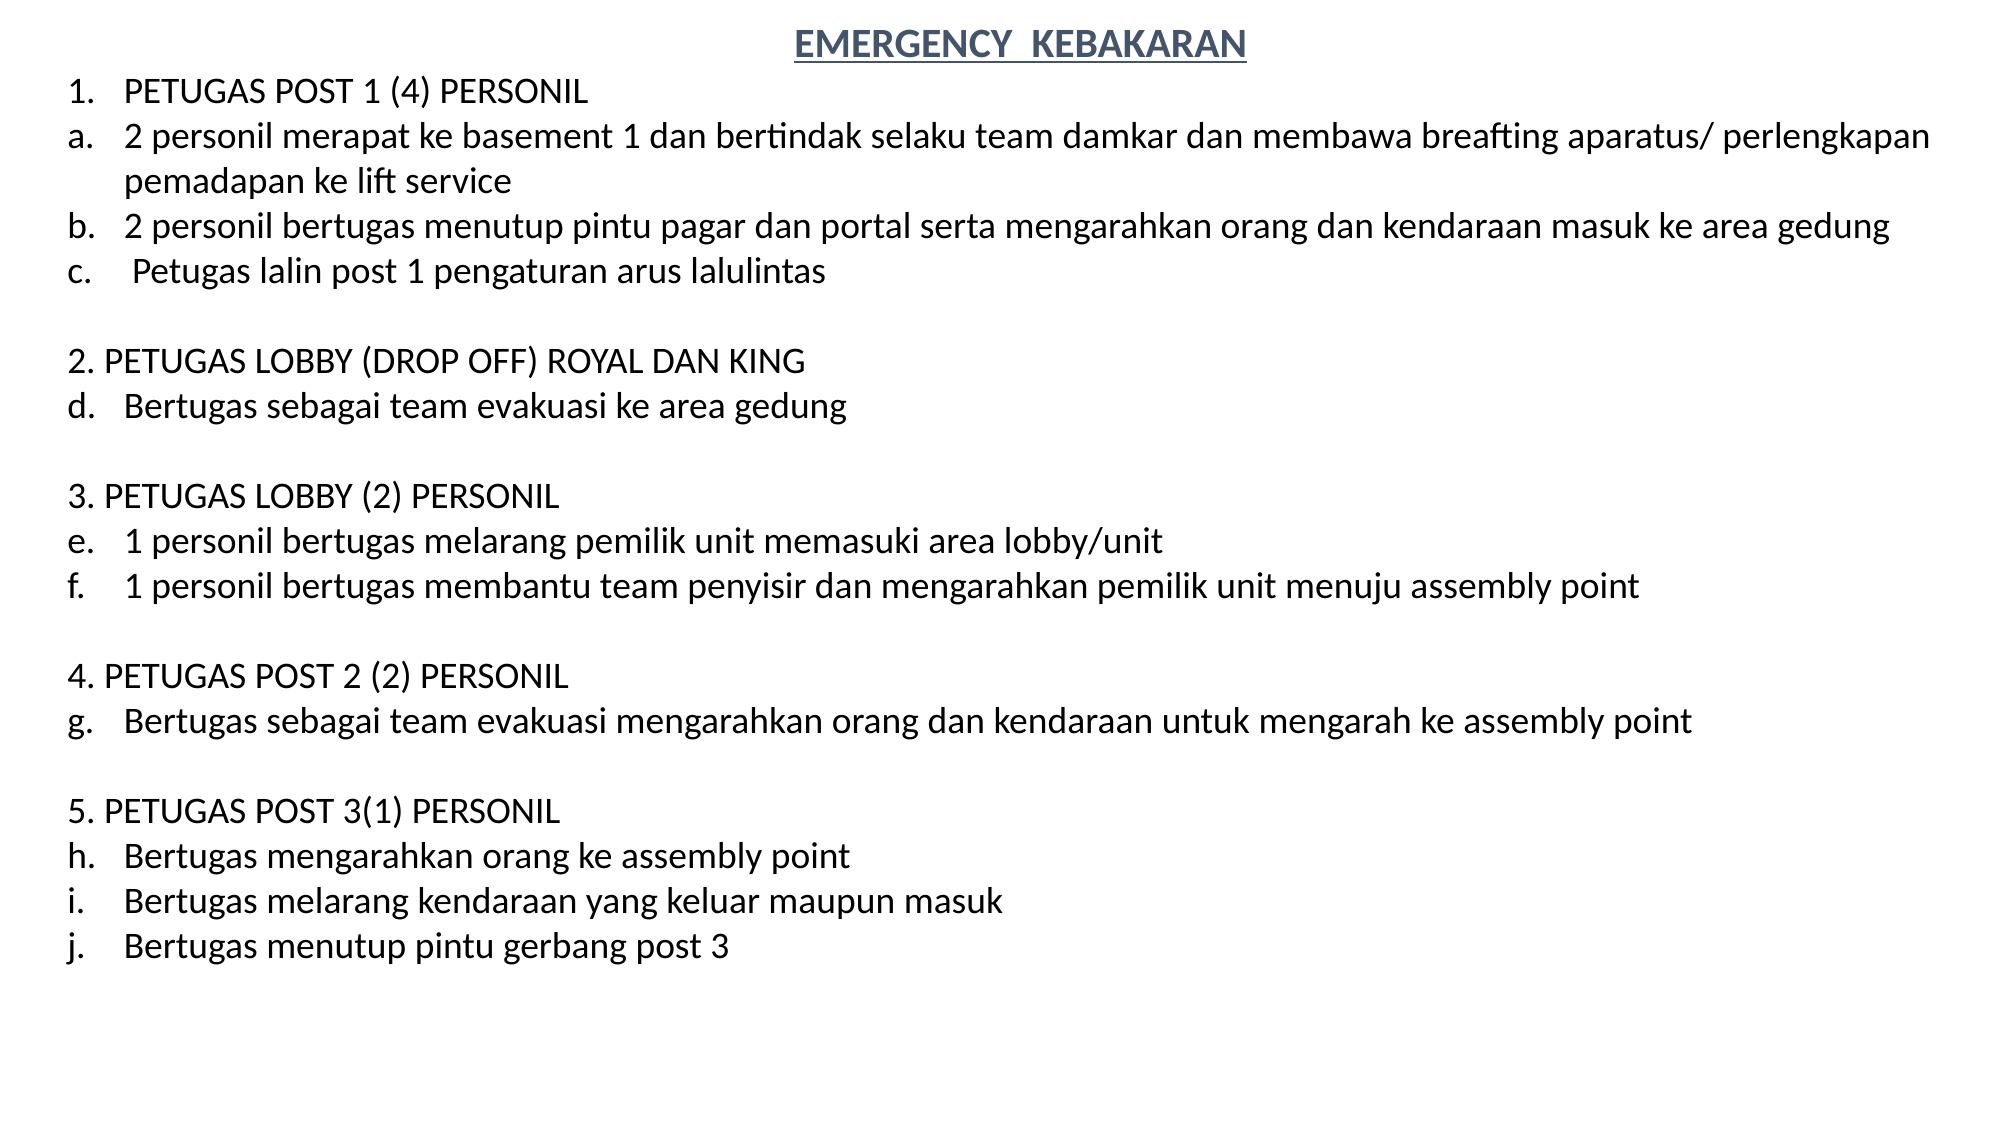

EMERGENCY  KEBAKARAN
PETUGAS POST 1 (4) PERSONIL
2 personil merapat ke basement 1 dan bertindak selaku team damkar dan membawa breafting aparatus/ perlengkapan pemadapan ke lift service
2 personil bertugas menutup pintu pagar dan portal serta mengarahkan orang dan kendaraan masuk ke area gedung
 Petugas lalin post 1 pengaturan arus lalulintas

2. PETUGAS LOBBY (DROP OFF) ROYAL DAN KING
Bertugas sebagai team evakuasi ke area gedung

3. PETUGAS LOBBY (2) PERSONIL
1 personil bertugas melarang pemilik unit memasuki area lobby/unit
1 personil bertugas membantu team penyisir dan mengarahkan pemilik unit menuju assembly point

4. PETUGAS POST 2 (2) PERSONIL
Bertugas sebagai team evakuasi mengarahkan orang dan kendaraan untuk mengarah ke assembly point

5. PETUGAS POST 3(1) PERSONIL
Bertugas mengarahkan orang ke assembly point
Bertugas melarang kendaraan yang keluar maupun masuk
Bertugas menutup pintu gerbang post 3